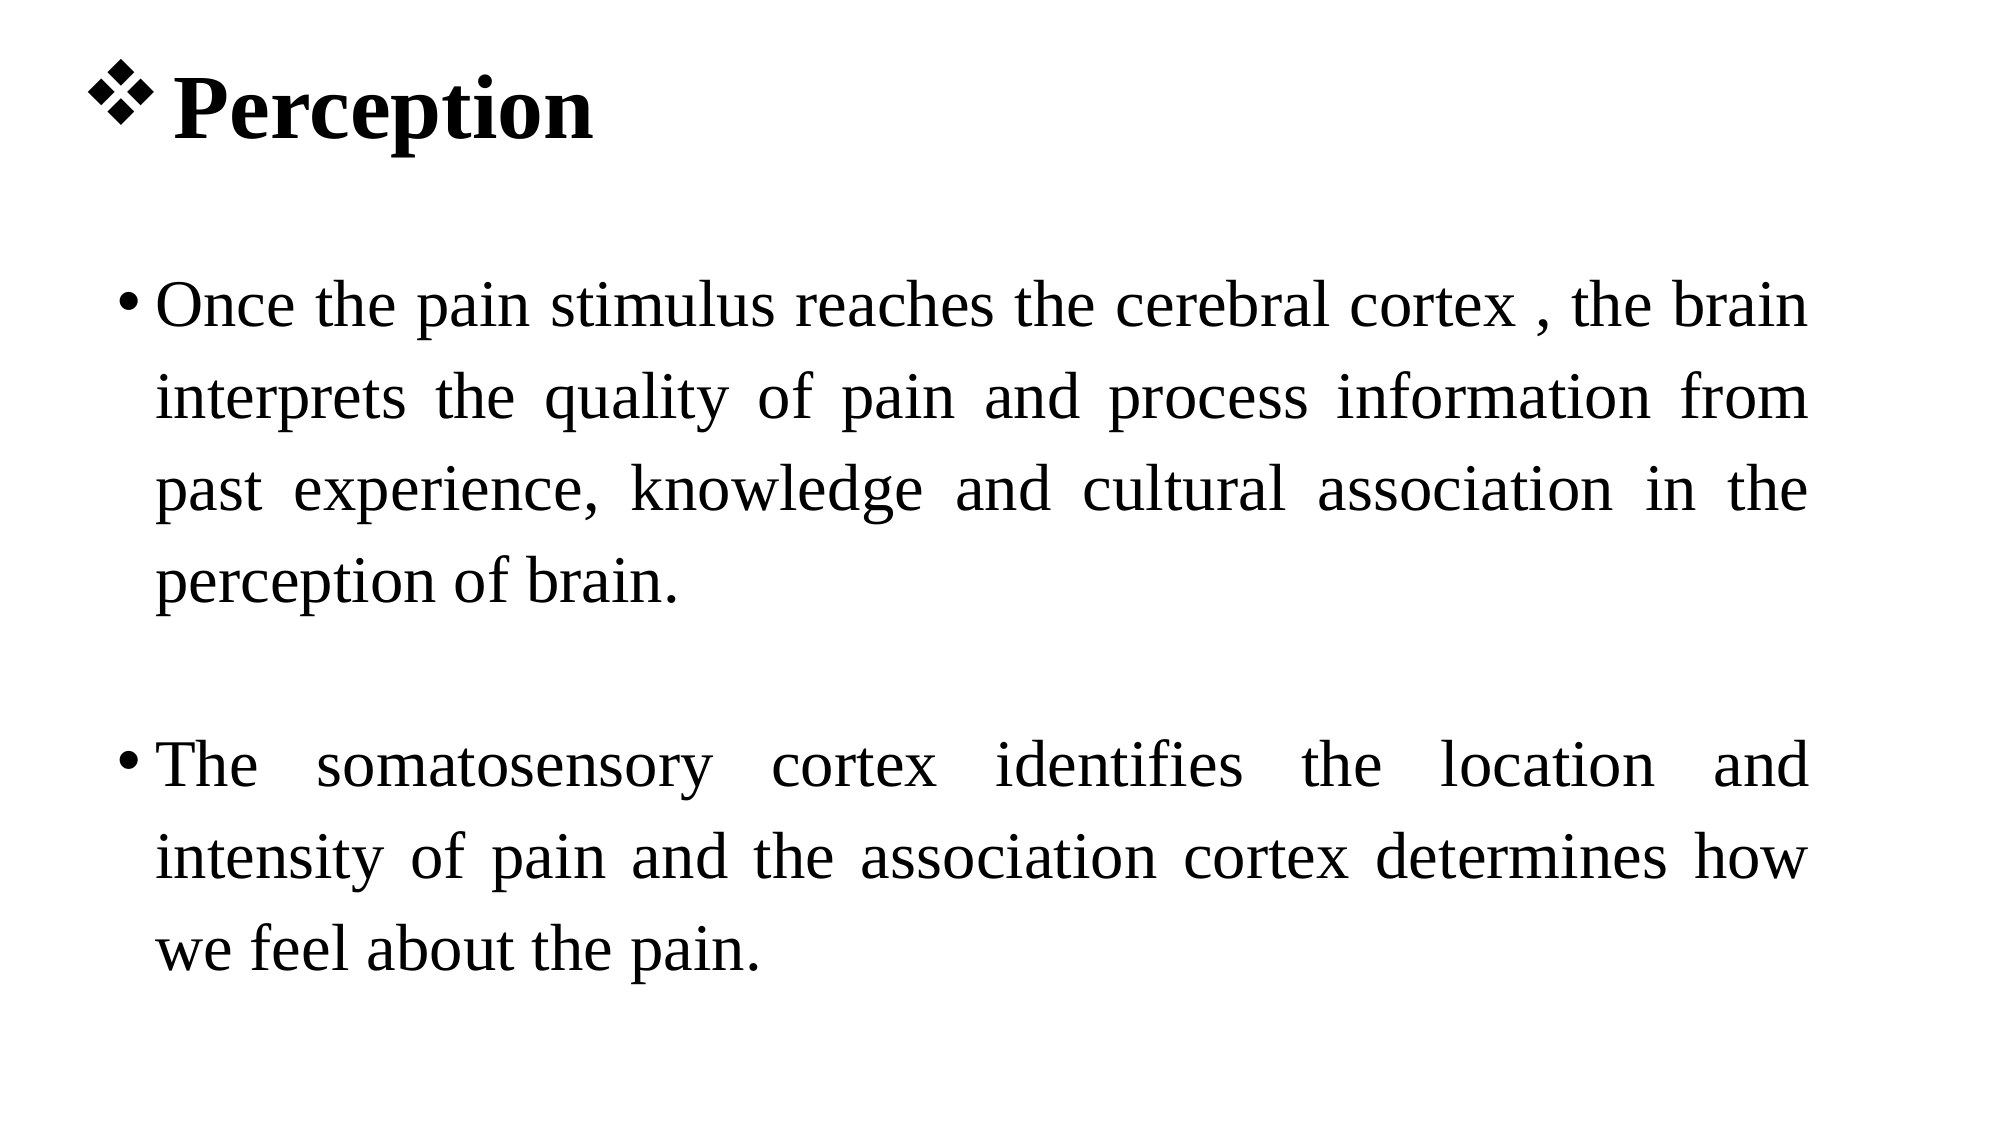

# Perception
Once the pain stimulus reaches the cerebral cortex , the brain interprets the quality of pain and process information from past experience, knowledge and cultural association in the perception of brain.

The somatosensory cortex identifies the location and intensity of pain and the association cortex determines how we feel about the pain.